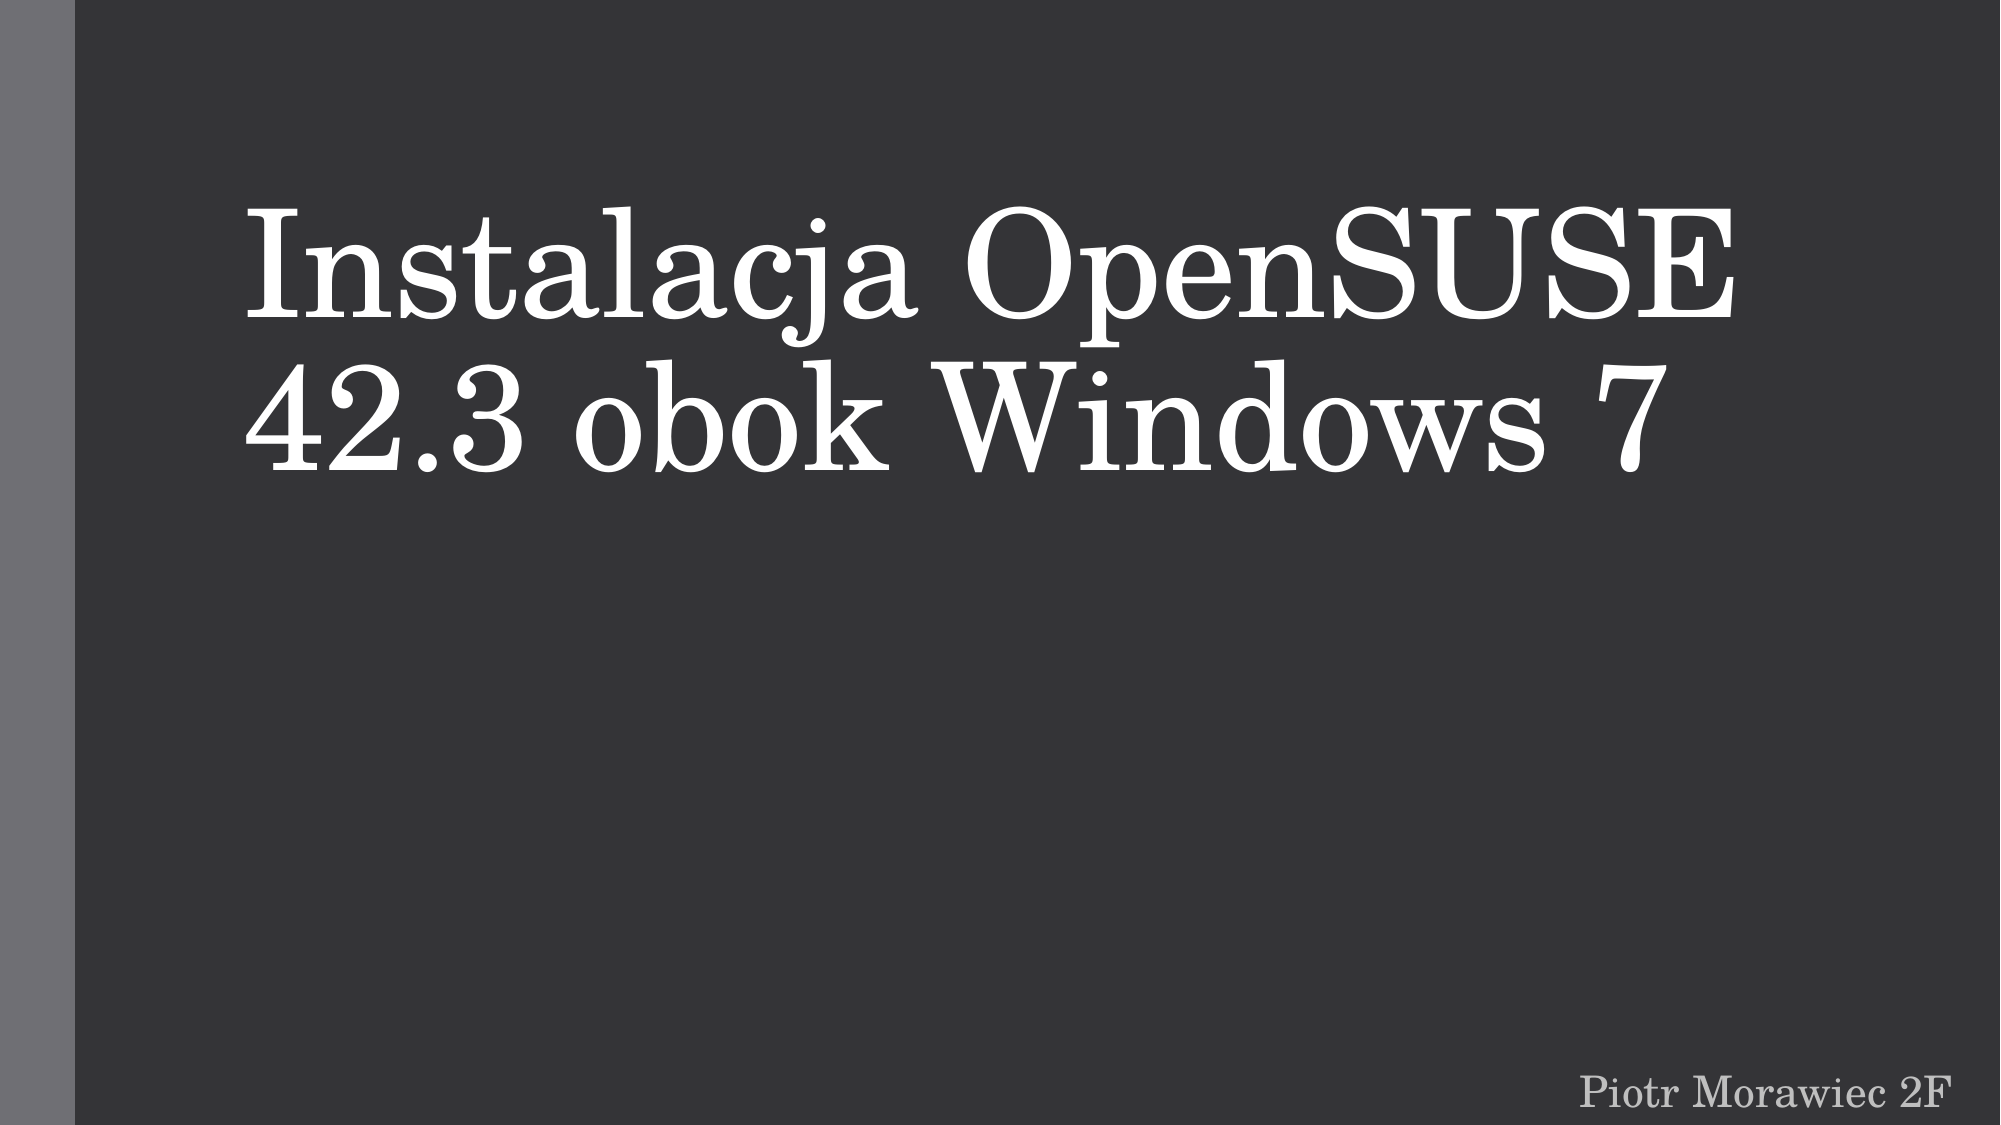

# Instalacja OpenSUSE 42.3 obok Windows 7
Piotr Morawiec 2F